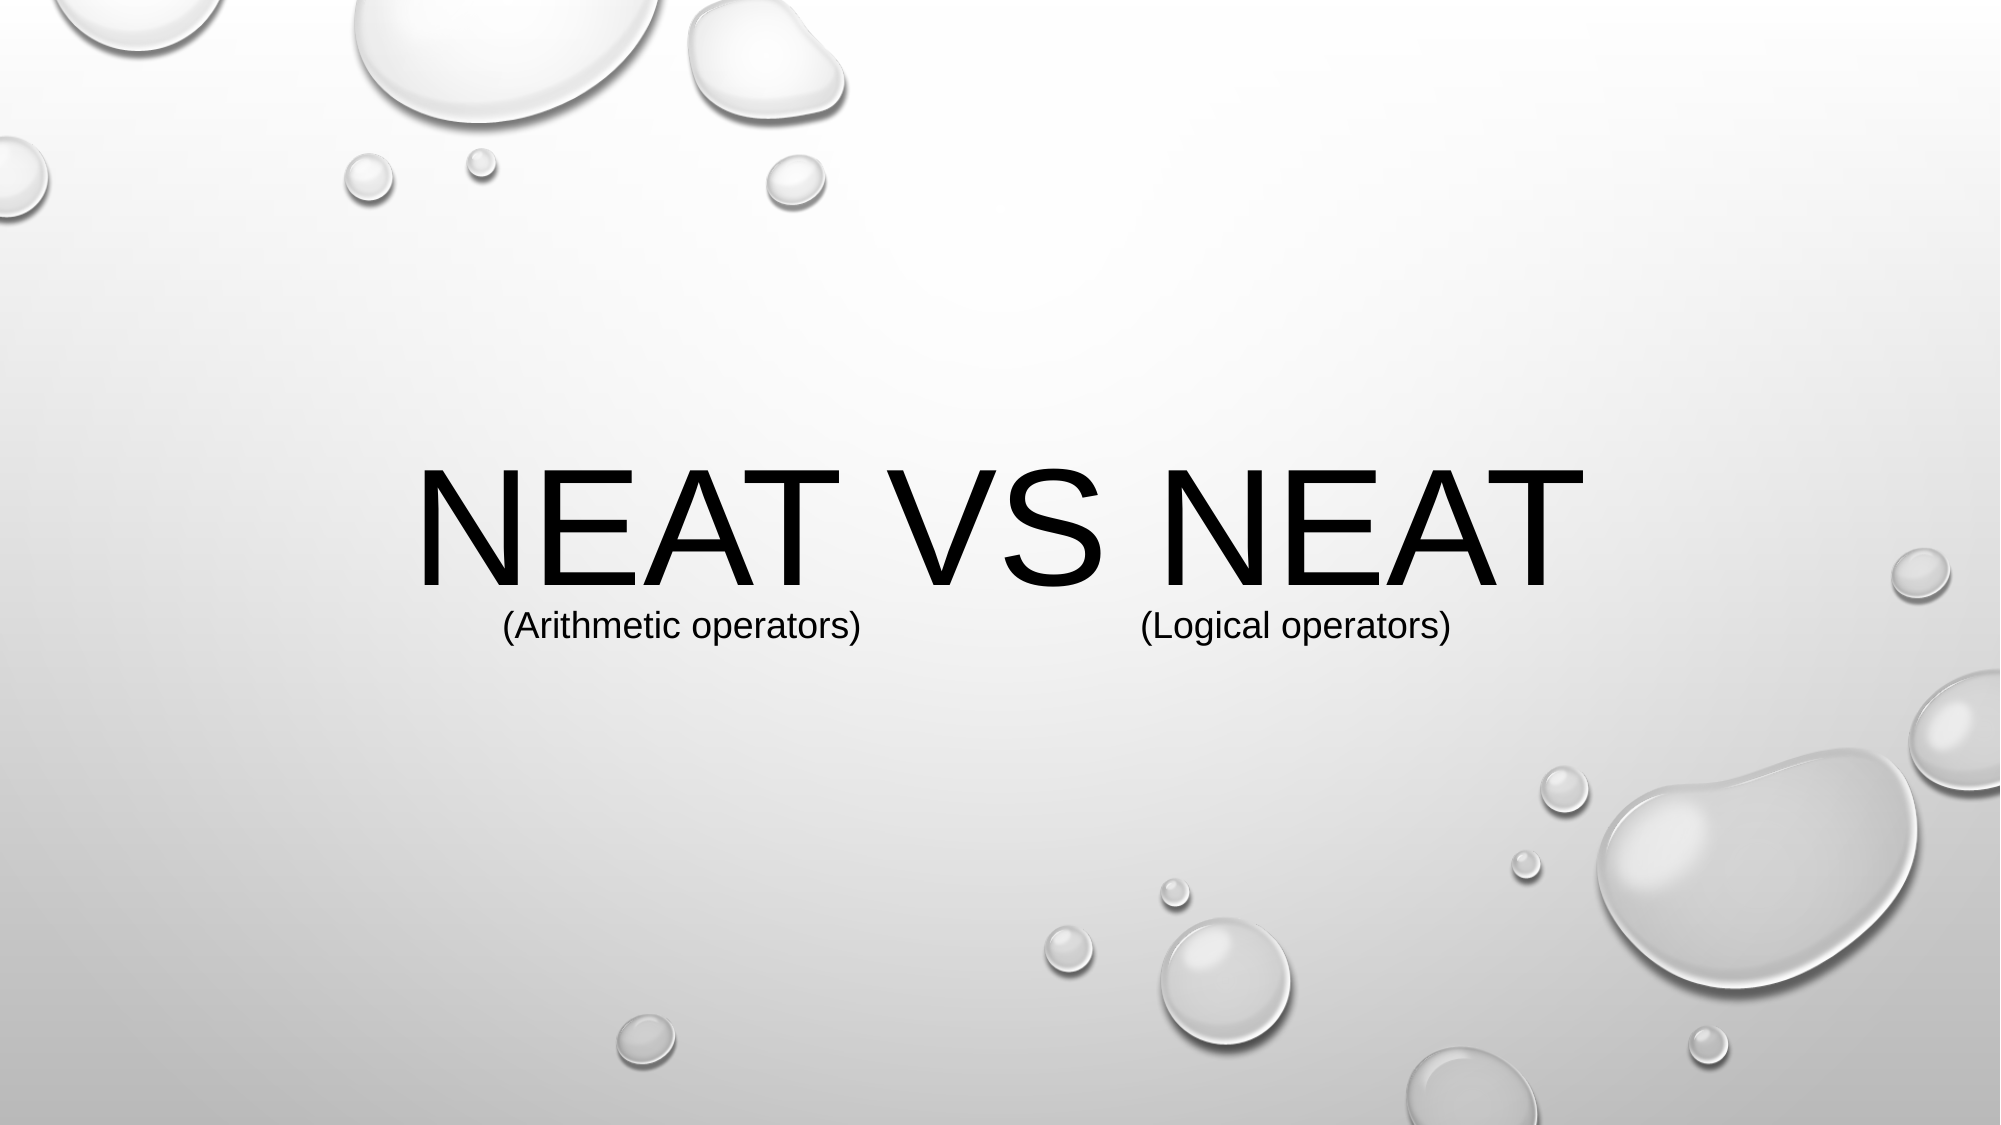

# NEAT vs Neat
(Arithmetic operators)
(Logical operators)